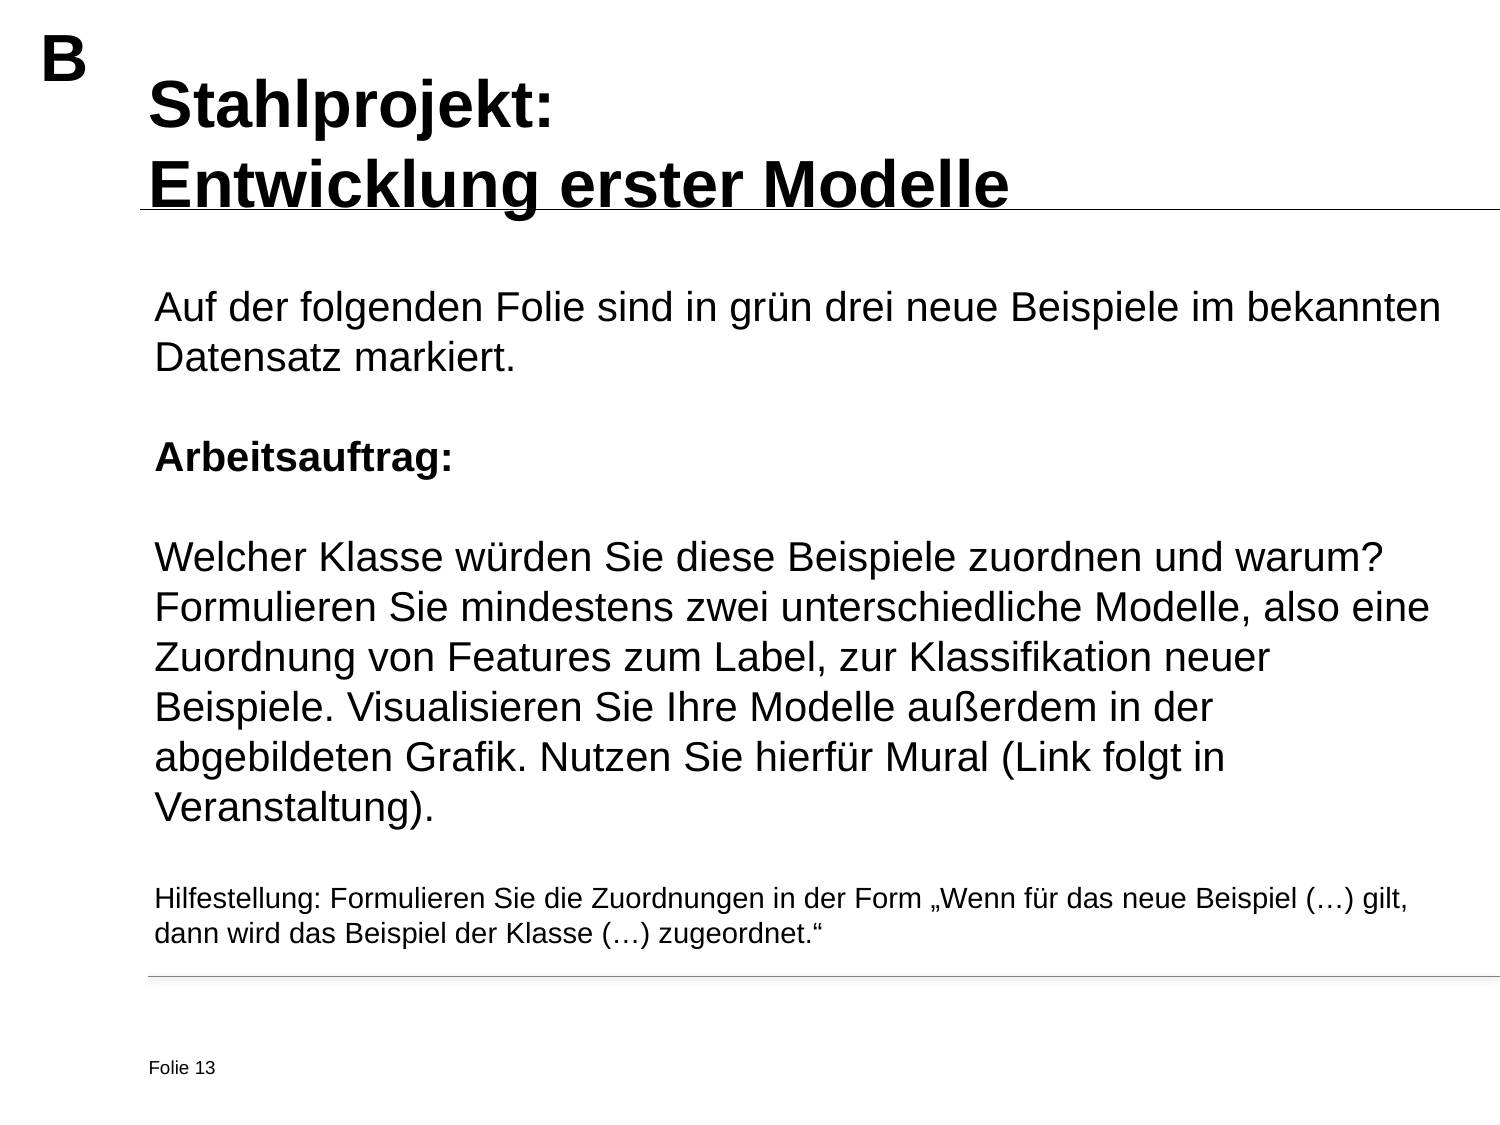

B
# Stahlprojekt: Entwicklung erster Modelle
Auf der folgenden Folie sind in grün drei neue Beispiele im bekannten Datensatz markiert.

Arbeitsauftrag:

Welcher Klasse würden Sie diese Beispiele zuordnen und warum? Formulieren Sie mindestens zwei unterschiedliche Modelle, also eine Zuordnung von Features zum Label, zur Klassifikation neuer Beispiele. Visualisieren Sie Ihre Modelle außerdem in der abgebildeten Grafik. Nutzen Sie hierfür Mural (Link folgt in Veranstaltung).

Hilfestellung: Formulieren Sie die Zuordnungen in der Form „Wenn für das neue Beispiel (…) gilt, dann wird das Beispiel der Klasse (…) zugeordnet.“
Folie 13